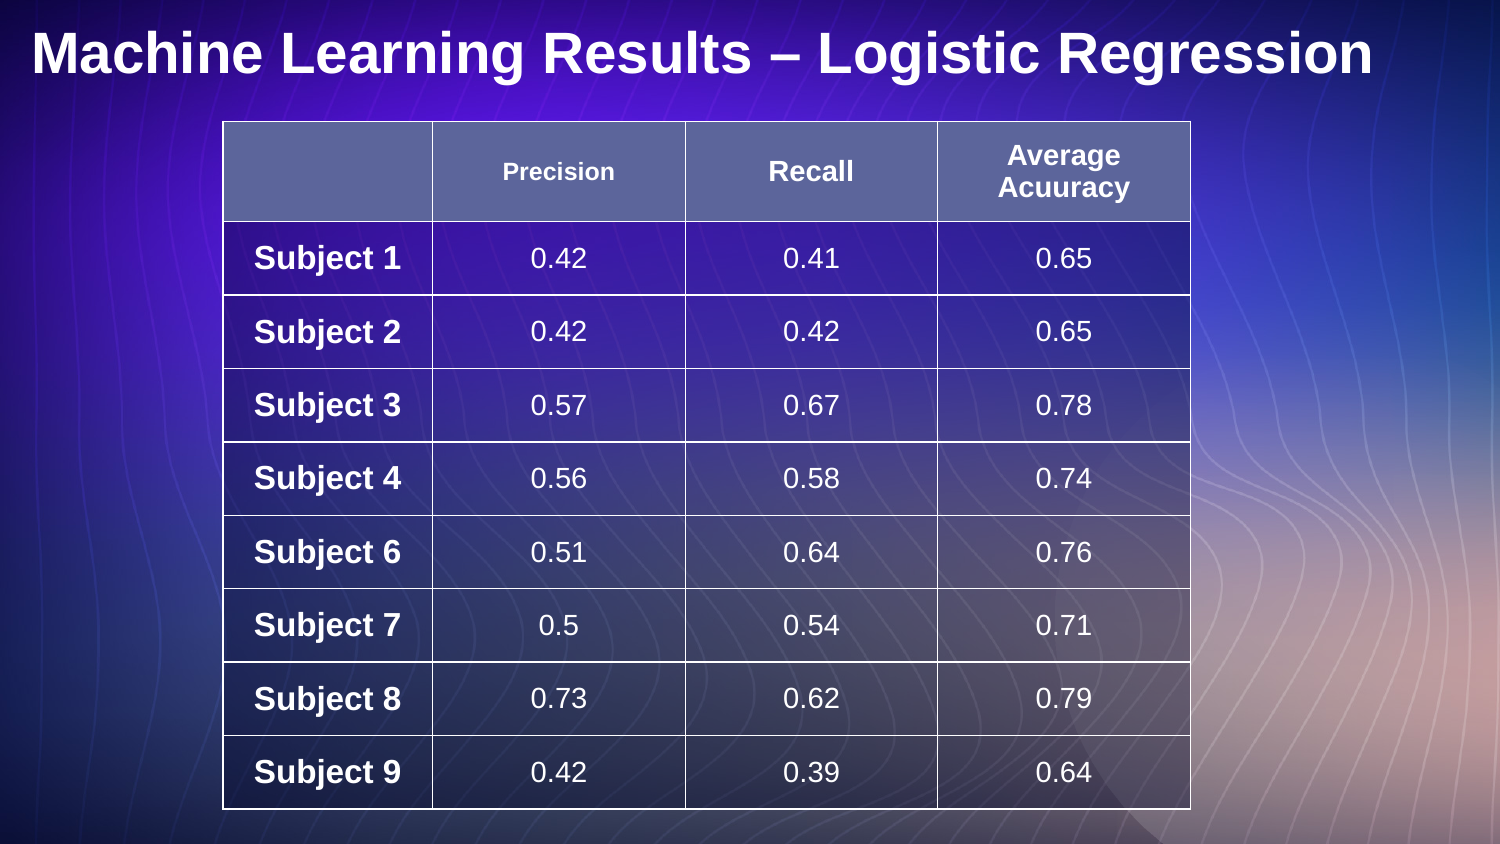

# Machine Learning Results – Logistic Regression
|  | Precision | Recall | Average Acuuracy |
| --- | --- | --- | --- |
| Subject 1 | 0.42 | 0.41 | 0.65 |
| Subject 2 | 0.42 | 0.42 | 0.65 |
| Subject 3 | 0.57 | 0.67 | 0.78 |
| Subject 4 | 0.56 | 0.58 | 0.74 |
| Subject 6 | 0.51 | 0.64 | 0.76 |
| Subject 7 | 0.5 | 0.54 | 0.71 |
| Subject 8 | 0.73 | 0.62 | 0.79 |
| Subject 9 | 0.42 | 0.39 | 0.64 |